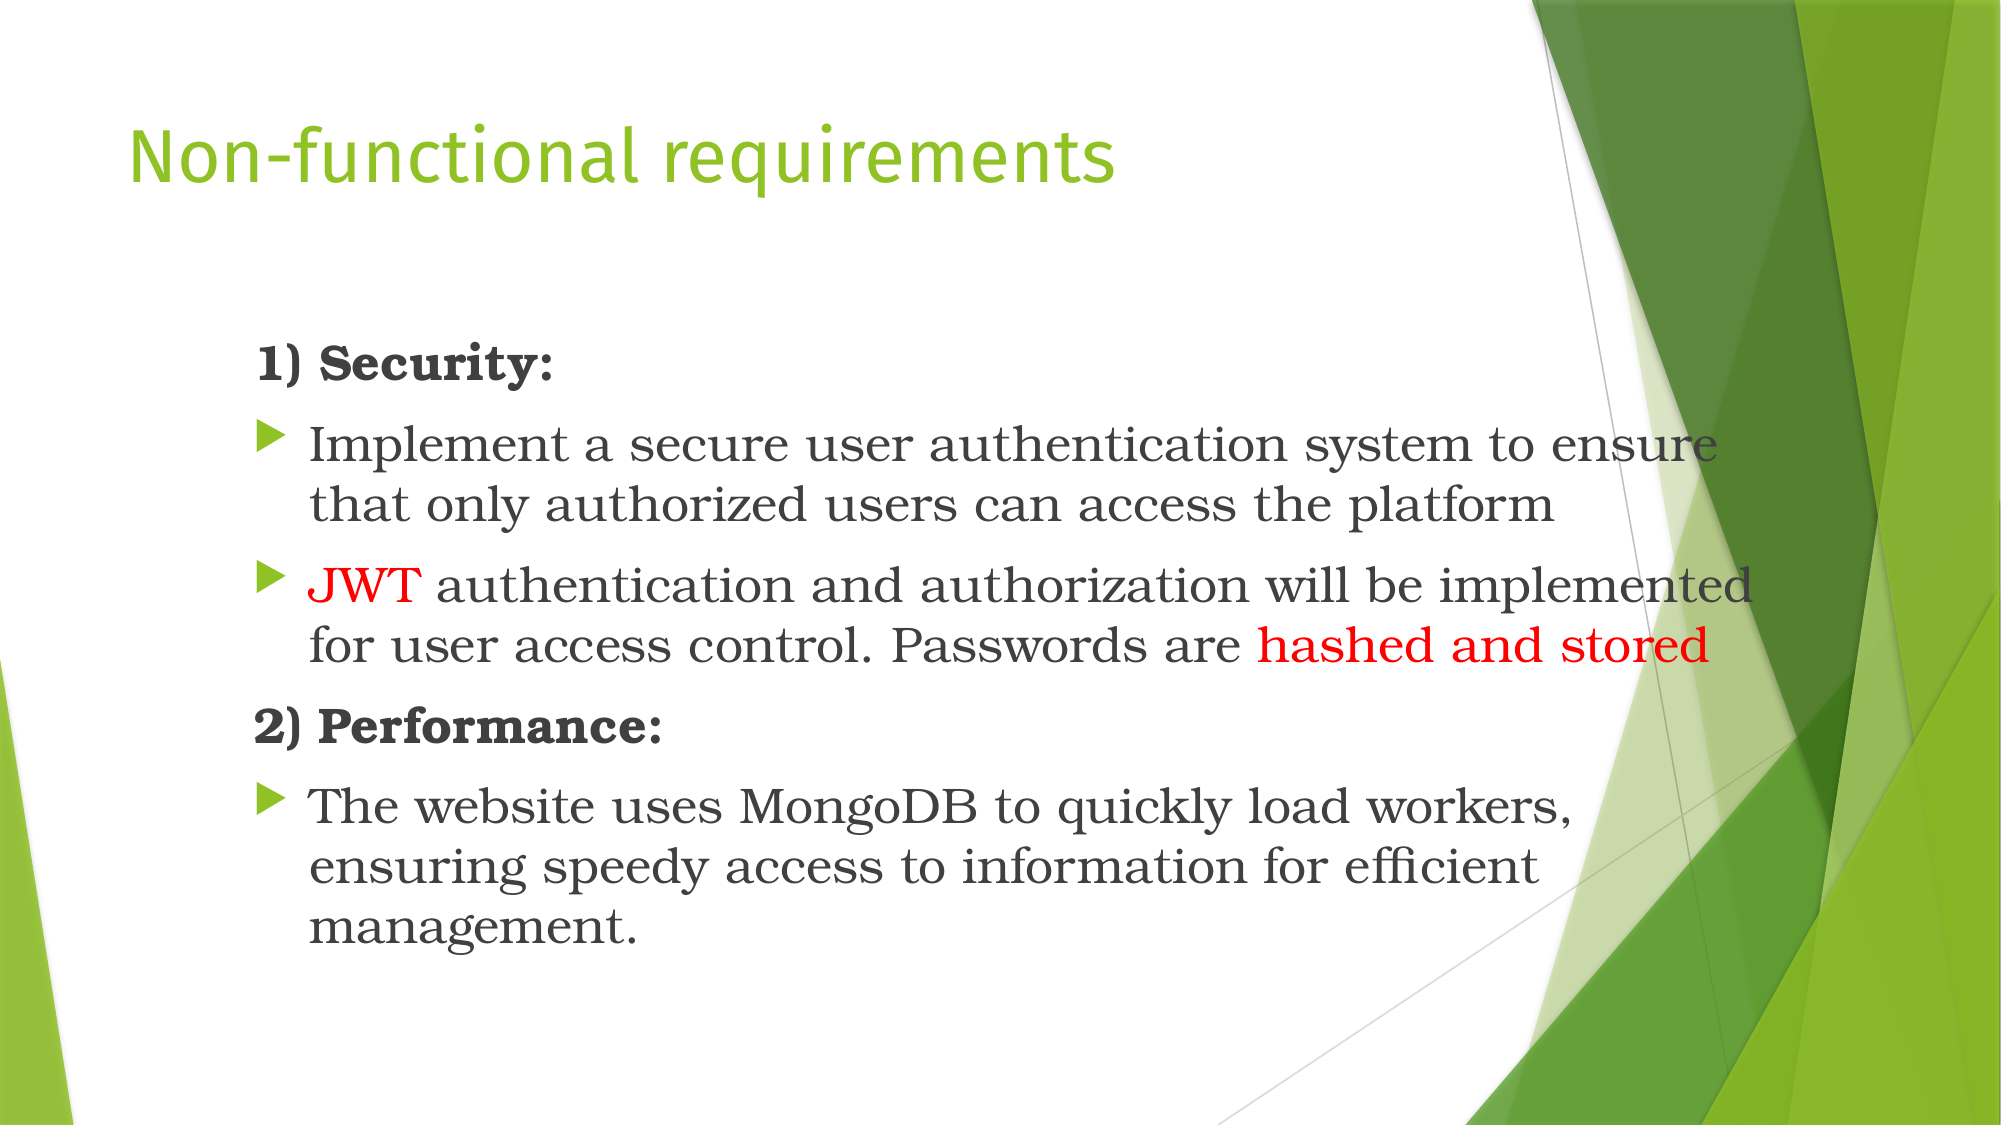

# Non-functional requirements
1) Security:
Implement a secure user authentication system to ensure that only authorized users can access the platform
JWT authentication and authorization will be implemented for user access control. Passwords are hashed and stored
2) Performance:
The website uses MongoDB to quickly load workers, ensuring speedy access to information for efficient management.